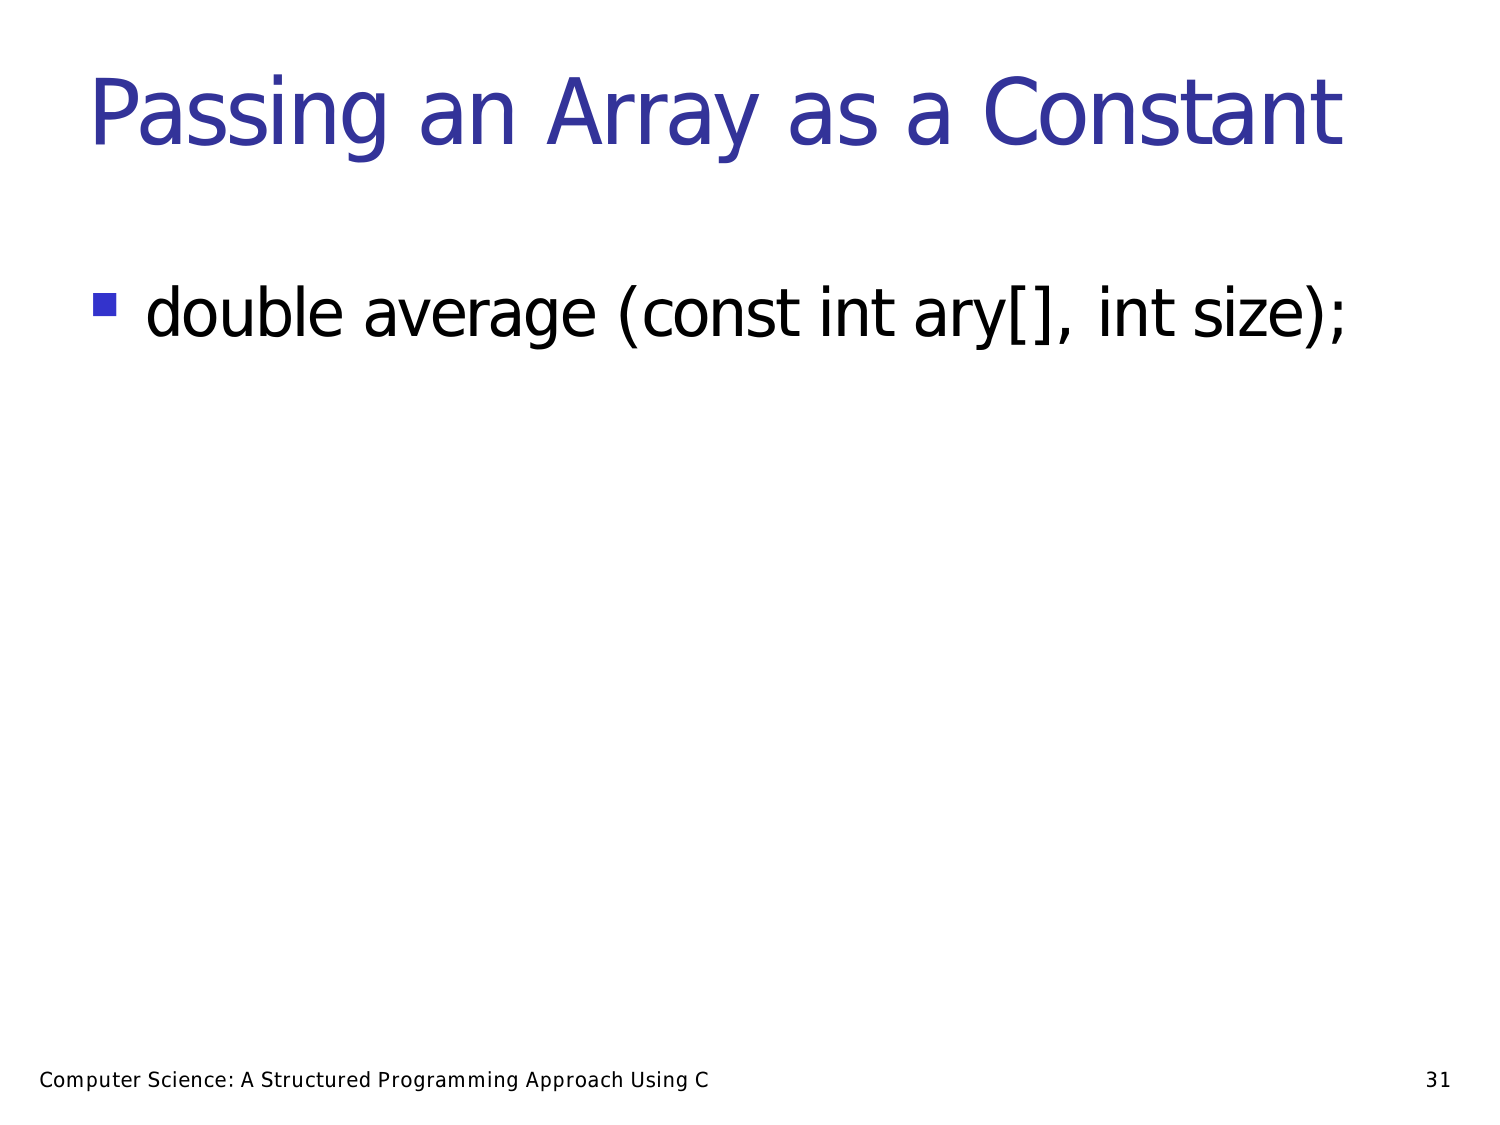

# Passing an Array as a Constant
double average (const int ary[], int size);
Computer Science: A Structured Programming Approach Using C
31